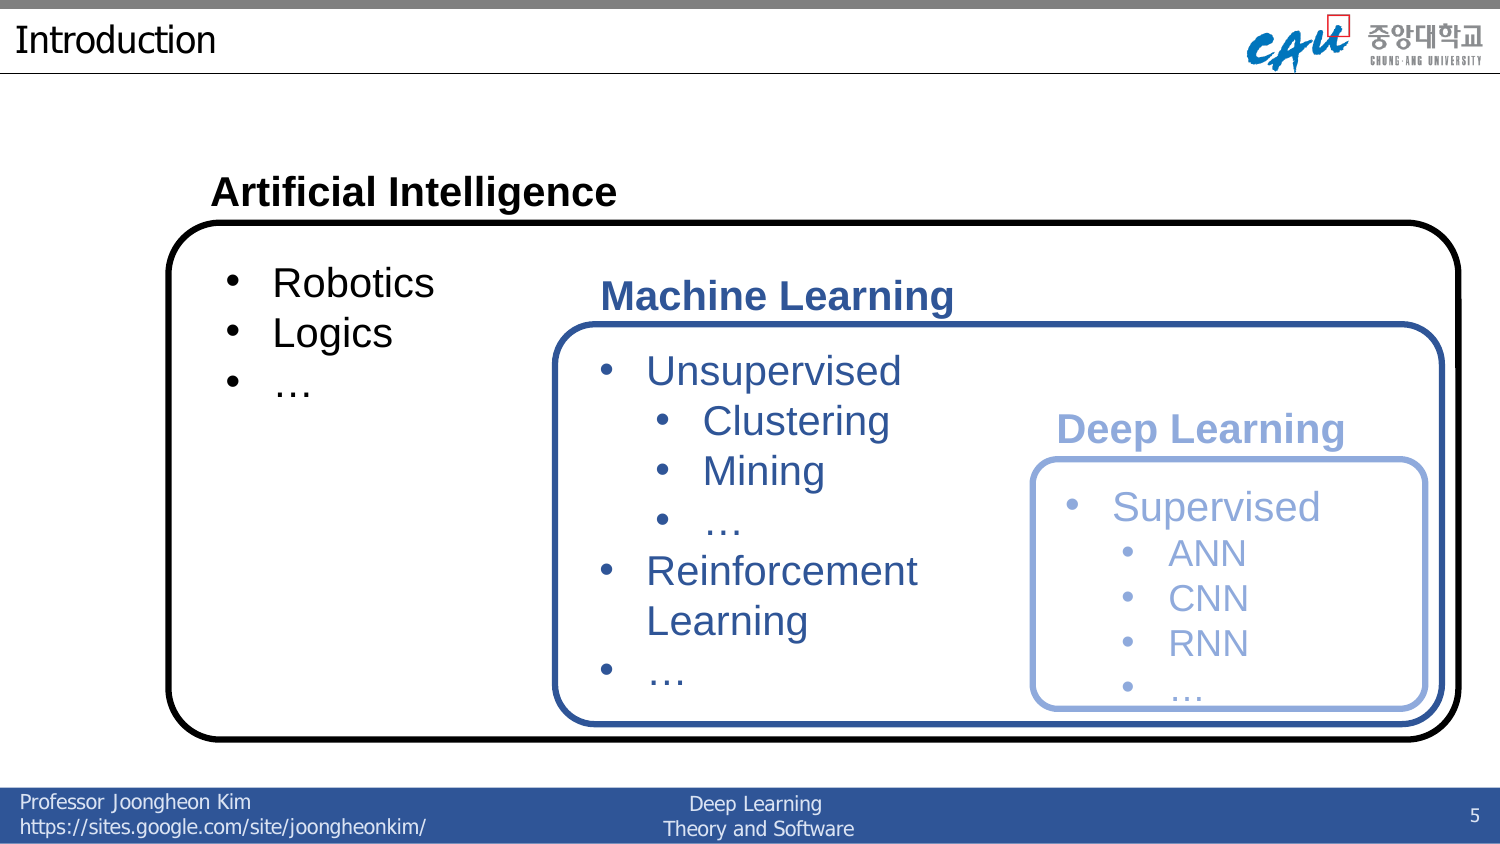

# Introduction
Artificial Intelligence

Robotics
Logics
…

Machine Learning

Unsupervised
Clustering
Mining
…
Reinforcement
Learning
…
Deep Learning

Supervised
ANN
CNN
RNN
…
5